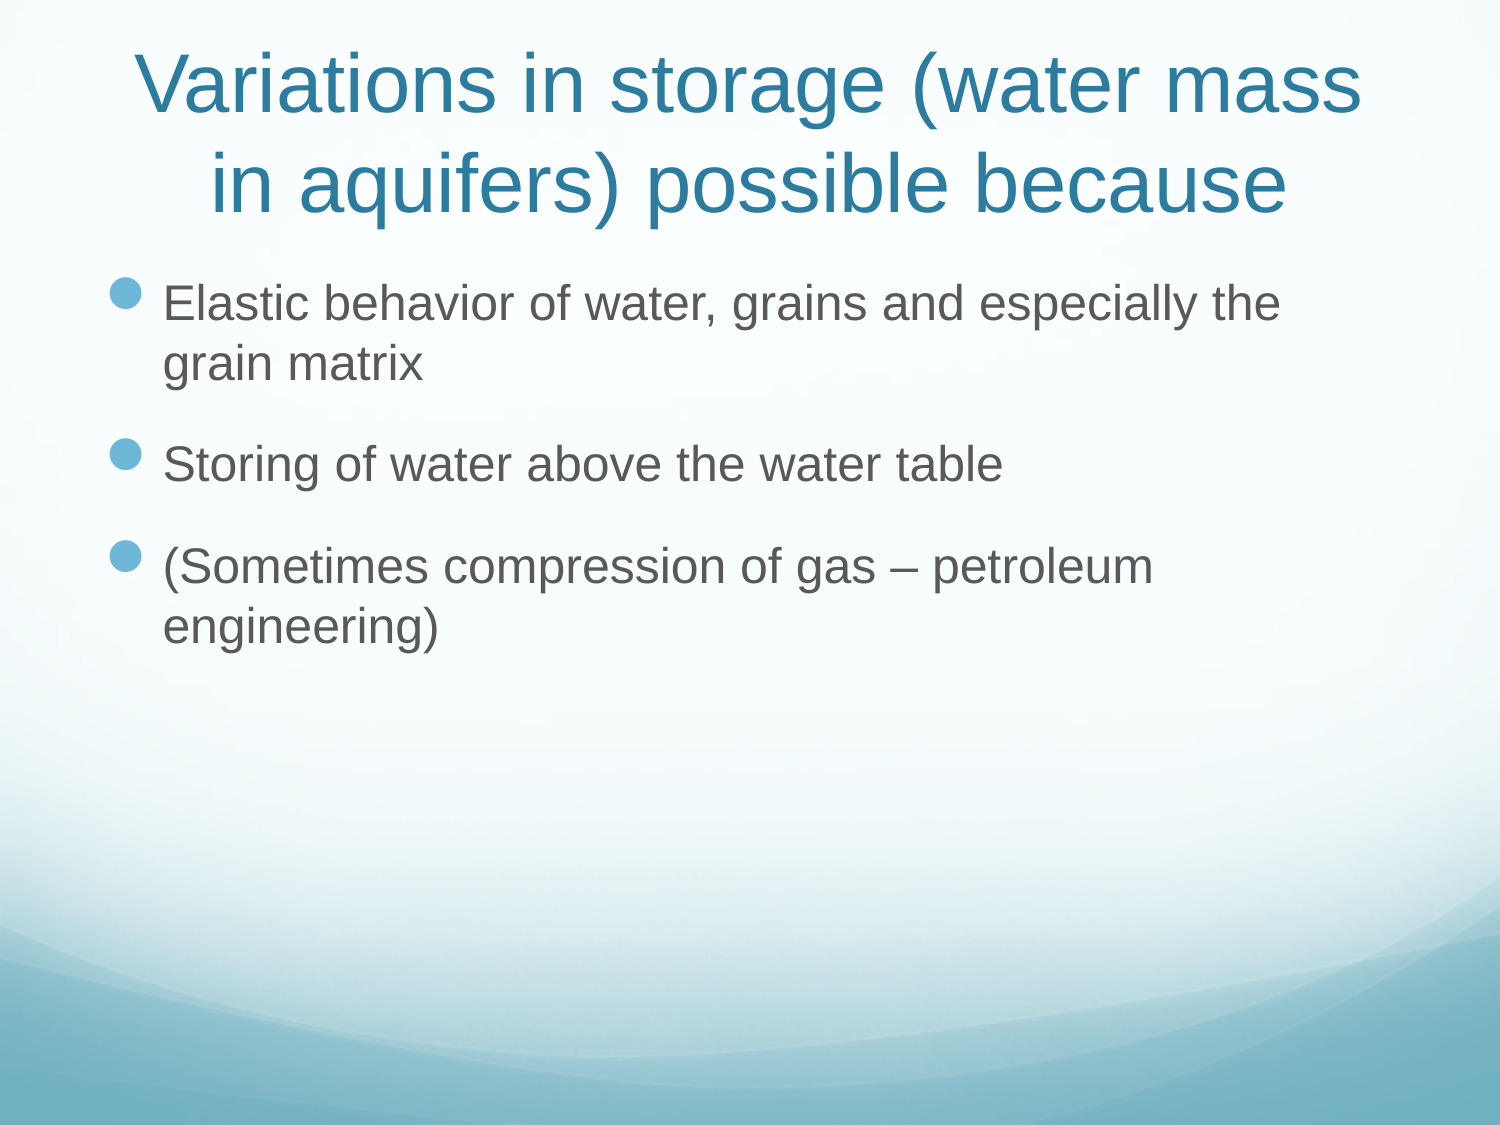

# Variations in storage (water mass in aquifers) possible because
Elastic behavior of water, grains and especially the grain matrix
Storing of water above the water table
(Sometimes compression of gas – petroleum engineering)